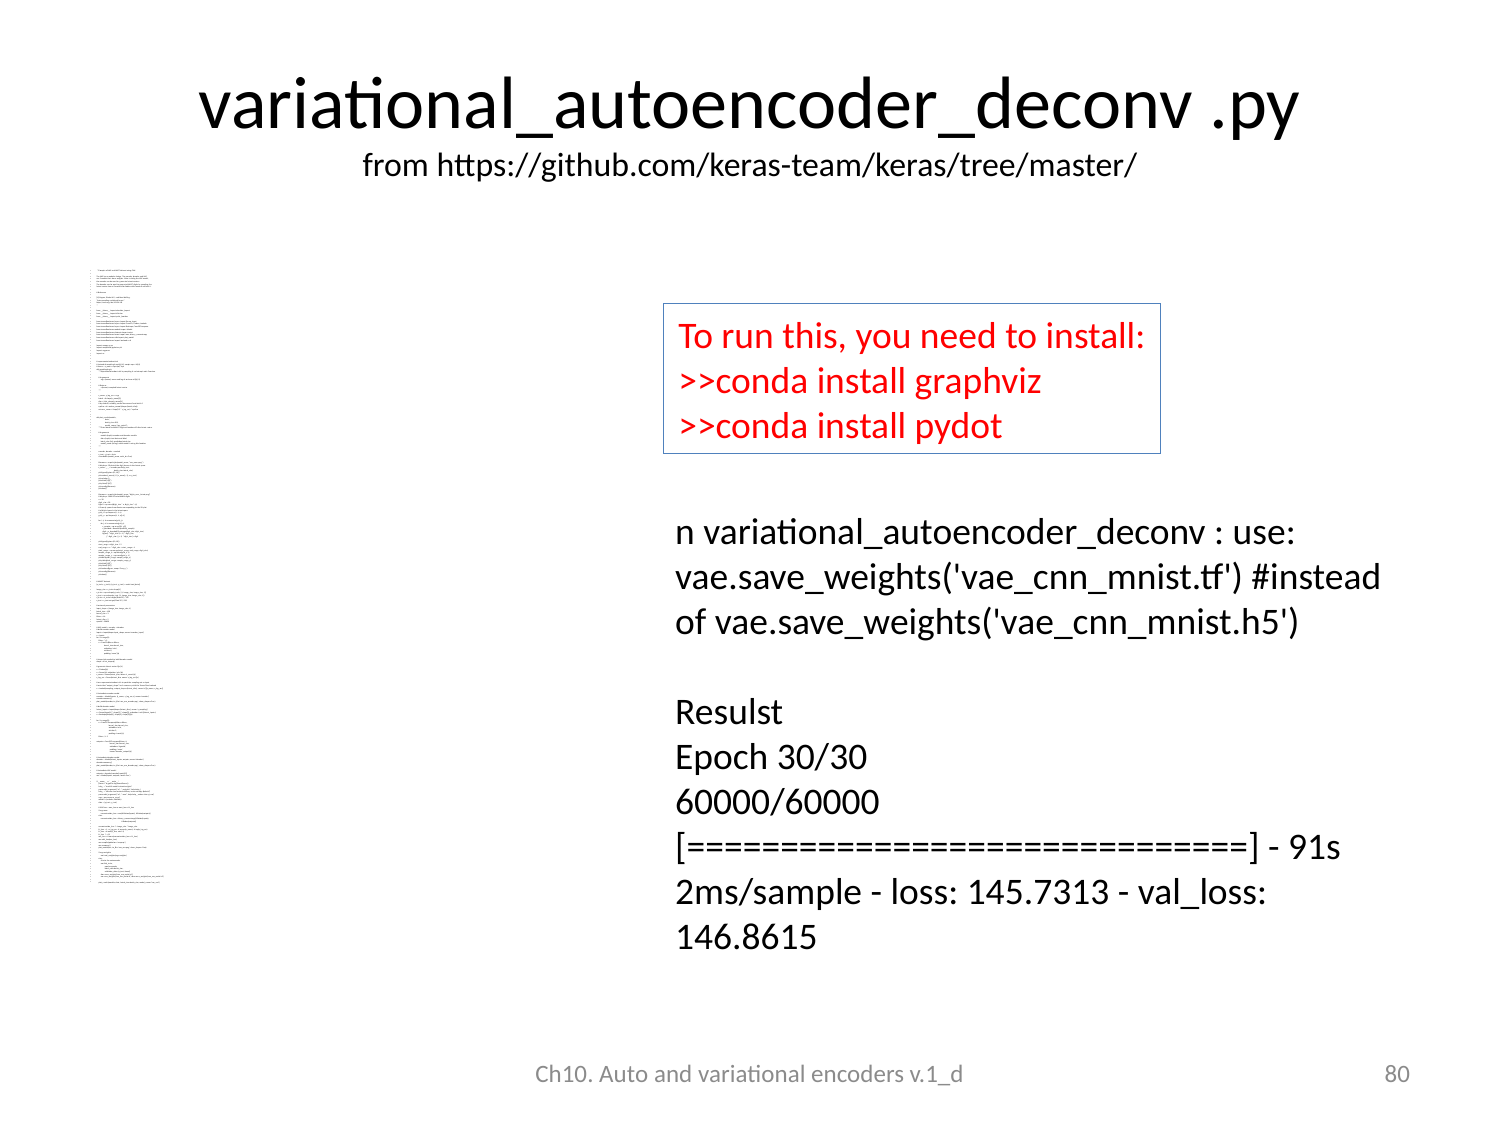

# variational_autoencoder_deconv .py from https://github.com/keras-team/keras/tree/master/
 '''Example of VAE on MNIST dataset using CNN

The VAE has a modular design. The encoder, decoder and VAE
are 3 models that share weights. After training the VAE model,
the encoder can be used to  generate latent vectors.
The decoder can be used to generate MNIST digits by sampling the
latent vector from a Gaussian distribution with mean=0 and std=1.

# Reference

[1] Kingma, Diederik P., and Max Welling.
"Auto-encoding variational bayes."
https://arxiv.org/abs/1312.6114
'''

from __future__ import absolute_import
from __future__ import division
from __future__ import print_function

from tensorflow.keras.layers import Dense, Input
from tensorflow.keras.layers import Conv2D, Flatten, Lambda
from tensorflow.keras.layers import Reshape, Conv2DTranspose
from tensorflow.keras.models import Model
from tensorflow.keras.datasets import mnist
from tensorflow.keras.losses import mse, binary_crossentropy
from tensorflow.keras.utils import plot_model
from tensorflow.keras import backend as K

import numpy as np
import matplotlib.pyplot as plt
import argparse
import os

# reparameterization trick
# instead of sampling from Q(z|X), sample eps = N(0,I)
# then z = z_mean + sqrt(var)*eps
def sampling(args):
    """Reparameterization trick by sampling fr an isotropic unit Gaussian.

    # Arguments
        args (tensor): mean and log of variance of Q(z|X)

    # Returns
        z (tensor): sampled latent vector
    """

    z_mean, z_log_var = args
    batch = K.shape(z_mean)[0]
    dim = K.int_shape(z_mean)[1]
    # by default, random_normal has mean=0 and std=1.0
    epsilon = K.random_normal(shape=(batch, dim))
    return z_mean + K.exp(0.5 * z_log_var) * epsilon

def plot_results(models,
                 data,
                 batch_size=128,
                 model_name="vae_mnist"):
    """Plots labels and MNIST digits as function of 2-dim latent vector

    # Arguments
        models (tuple): encoder and decoder models
        data (tuple): test data and label
        batch_size (int): prediction batch size
        model_name (string): which model is using this function
    """

    encoder, decoder = models
    x_test, y_test = data
    os.makedirs(model_name, exist_ok=True)

    filename = os.path.join(model_name, "vae_mean.png")
    # display a 2D plot of the digit classes in the latent space
    z_mean, _, _ = encoder.predict(x_test,
                                   batch_size=batch_size)
    plt.figure(figsize=(12, 10))
    plt.scatter(z_mean[:, 0], z_mean[:, 1], c=y_test)
    plt.colorbar()
    plt.xlabel("z[0]")
    plt.ylabel("z[1]")
    plt.savefig(filename)
    plt.show()

    filename = os.path.join(model_name, "digits_over_latent.png")
    # display a 30x30 2D manifold of digits
    n = 30
    digit_size = 28
    figure = np.zeros((digit_size * n, digit_size * n))
    # linearly spaced coordinates corresponding to the 2D plot
    # of digit classes in the latent space
    grid_x = np.linspace(-4, 4, n)
    grid_y = np.linspace(-4, 4, n)[::-1]

    for i, yi in enumerate(grid_y):
        for j, xi in enumerate(grid_x):
            z_sample = np.array([[xi, yi]])
            x_decoded = decoder.predict(z_sample)
            digit = x_decoded[0].reshape(digit_size, digit_size)
            figure[i * digit_size: (i + 1) * digit_size,
                   j * digit_size: (j + 1) * digit_size] = digit

    plt.figure(figsize=(10, 10))
    start_range = digit_size // 2
    end_range = n * digit_size + start_range + 1
    pixel_range = np.arange(start_range, end_range, digit_size)
    sample_range_x = np.round(grid_x, 1)
    sample_range_y = np.round(grid_y, 1)
    plt.xticks(pixel_range, sample_range_x)
    plt.yticks(pixel_range, sample_range_y)
    plt.xlabel("z[0]")
    plt.ylabel("z[1]")
    plt.imshow(figure, cmap='Greys_r')
    plt.savefig(filename)
    plt.show()

# MNIST dataset
(x_train, y_train), (x_test, y_test) = mnist.load_data()

image_size = x_train.shape[1]
x_train = np.reshape(x_train, [-1, image_size, image_size, 1])
x_test = np.reshape(x_test, [-1, image_size, image_size, 1])
x_train = x_train.astype('float32') / 255
x_test = x_test.astype('float32') / 255

# network parameters
input_shape = (image_size, image_size, 1)
batch_size = 128
kernel_size = 3
filters = 16
latent_dim = 2
epochs = 30#30

# VAE model = encoder + decoder
# build encoder model
inputs = Input(shape=input_shape, name='encoder_input')
x = inputs
for i in range(2):
    filters *= 2
    x = Conv2D(filters=filters,
               kernel_size=kernel_size,
               activation='relu',
               strides=2,
               padding='same')(x)

# shape info needed to build decoder model
shape = K.int_shape(x)

# generate latent vector Q(z|X)
x = Flatten()(x)
x = Dense(16, activation='relu')(x)
z_mean = Dense(latent_dim, name='z_mean')(x)
z_log_var = Dense(latent_dim, name='z_log_var')(x)

# use reparameterization trick to push the sampling out as input
# note that "output_shape" isn't necessary with the TensorFlow backend
z = Lambda(sampling, output_shape=(latent_dim,), name='z')([z_mean, z_log_var])

# instantiate encoder model
encoder = Model(inputs, [z_mean, z_log_var, z], name='encoder')
encoder.summary()
plot_model(encoder, to_file='vae_cnn_encoder.png', show_shapes=True)

# build decoder model
latent_inputs = Input(shape=(latent_dim,), name='z_sampling')
x = Dense(shape[1] * shape[2] * shape[3], activation='relu')(latent_inputs)
x = Reshape((shape[1], shape[2], shape[3]))(x)

for i in range(2):
    x = Conv2DTranspose(filters=filters,
                        kernel_size=kernel_size,
                        activation='relu',
                        strides=2,
                        padding='same')(x)
    filters //= 2

outputs = Conv2DTranspose(filters=1,
                          kernel_size=kernel_size,
                          activation='sigmoid',
                          padding='same',
                          name='decoder_output')(x)

# instantiate decoder model
decoder = Model(latent_inputs, outputs, name='decoder')
decoder.summary()
plot_model(decoder, to_file='vae_cnn_decoder.png', show_shapes=True)

# instantiate VAE model
outputs = decoder(encoder(inputs)[2])
vae = Model(inputs, outputs, name='vae')

if __name__ == '__main__':
    parser = argparse.ArgumentParser()
    help_ = "Load h5 model trained weights"
    parser.add_argument("-w", "--weights", help=help_)
    help_ = "Use mse loss instead of binary cross entropy (default)"
    parser.add_argument("-m", "--mse", help=help_, action='store_true')
    args = parser.parse_args()
    models = (encoder, decoder)
    data = (x_test, y_test)

    # VAE loss = mse_loss or xent_loss + kl_loss
    if args.mse:
        reconstruction_loss = mse(K.flatten(inputs), K.flatten(outputs))
    else:
        reconstruction_loss = binary_crossentropy(K.flatten(inputs),
                                                  K.flatten(outputs))

    reconstruction_loss *= image_size * image_size
    kl_loss = 1 + z_log_var - K.square(z_mean) - K.exp(z_log_var)
    kl_loss = K.sum(kl_loss, axis=-1)
    kl_loss *= -0.5
    vae_loss = K.mean(reconstruction_loss + kl_loss)
    vae.add_loss(vae_loss)
    vae.compile(optimizer='rmsprop')
    vae.summary()
    plot_model(vae, to_file='vae_cnn.png', show_shapes=True)

    if args.weights:
        vae.load_weights(args.weights)
    else:
        # train the autoencoder
        vae.fit(x_train,
                epochs=epochs,
                batch_size=batch_size,
                validation_data=(x_test, None))
        #vae.save_weights('vae_cnn_mnist.h5')
        vae.save_weights('vae_cnn_mnist.tf') #vae.save_weights('vae_cnn_mnist.h5')

    plot_results(models, data, batch_size=batch_size, model_name="vae_cnn")

To run this, you need to install:
>>conda install graphviz
>>conda install pydot
n variational_autoencoder_deconv : use: vae.save_weights('vae_cnn_mnist.tf') #instead of vae.save_weights('vae_cnn_mnist.h5')

Resulst
Epoch 30/30
60000/60000 [==============================] - 91s 2ms/sample - loss: 145.7313 - val_loss: 146.8615
Ch10. Auto and variational encoders v.1_d
80